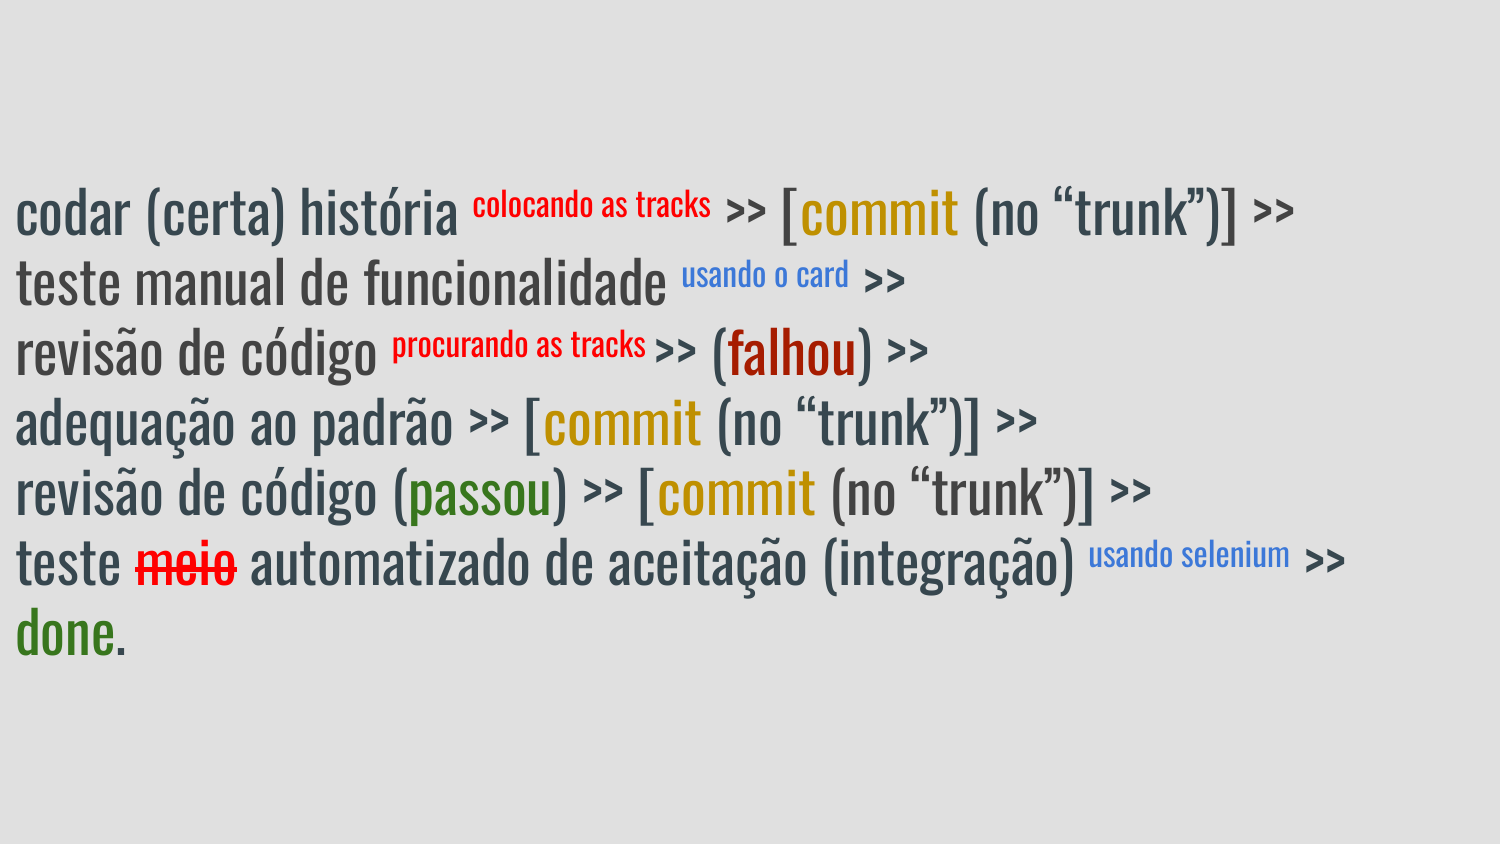

# codar (certa) história colocando as tracks >> [commit (no “trunk”)] >>
teste manual de funcionalidade usando o card >>
revisão de código procurando as tracks >> (falhou) >>
adequação ao padrão >> [commit (no “trunk”)] >>
revisão de código (passou) >> [commit (no “trunk”)] >>
teste meio automatizado de aceitação (integração) usando selenium >>
done.